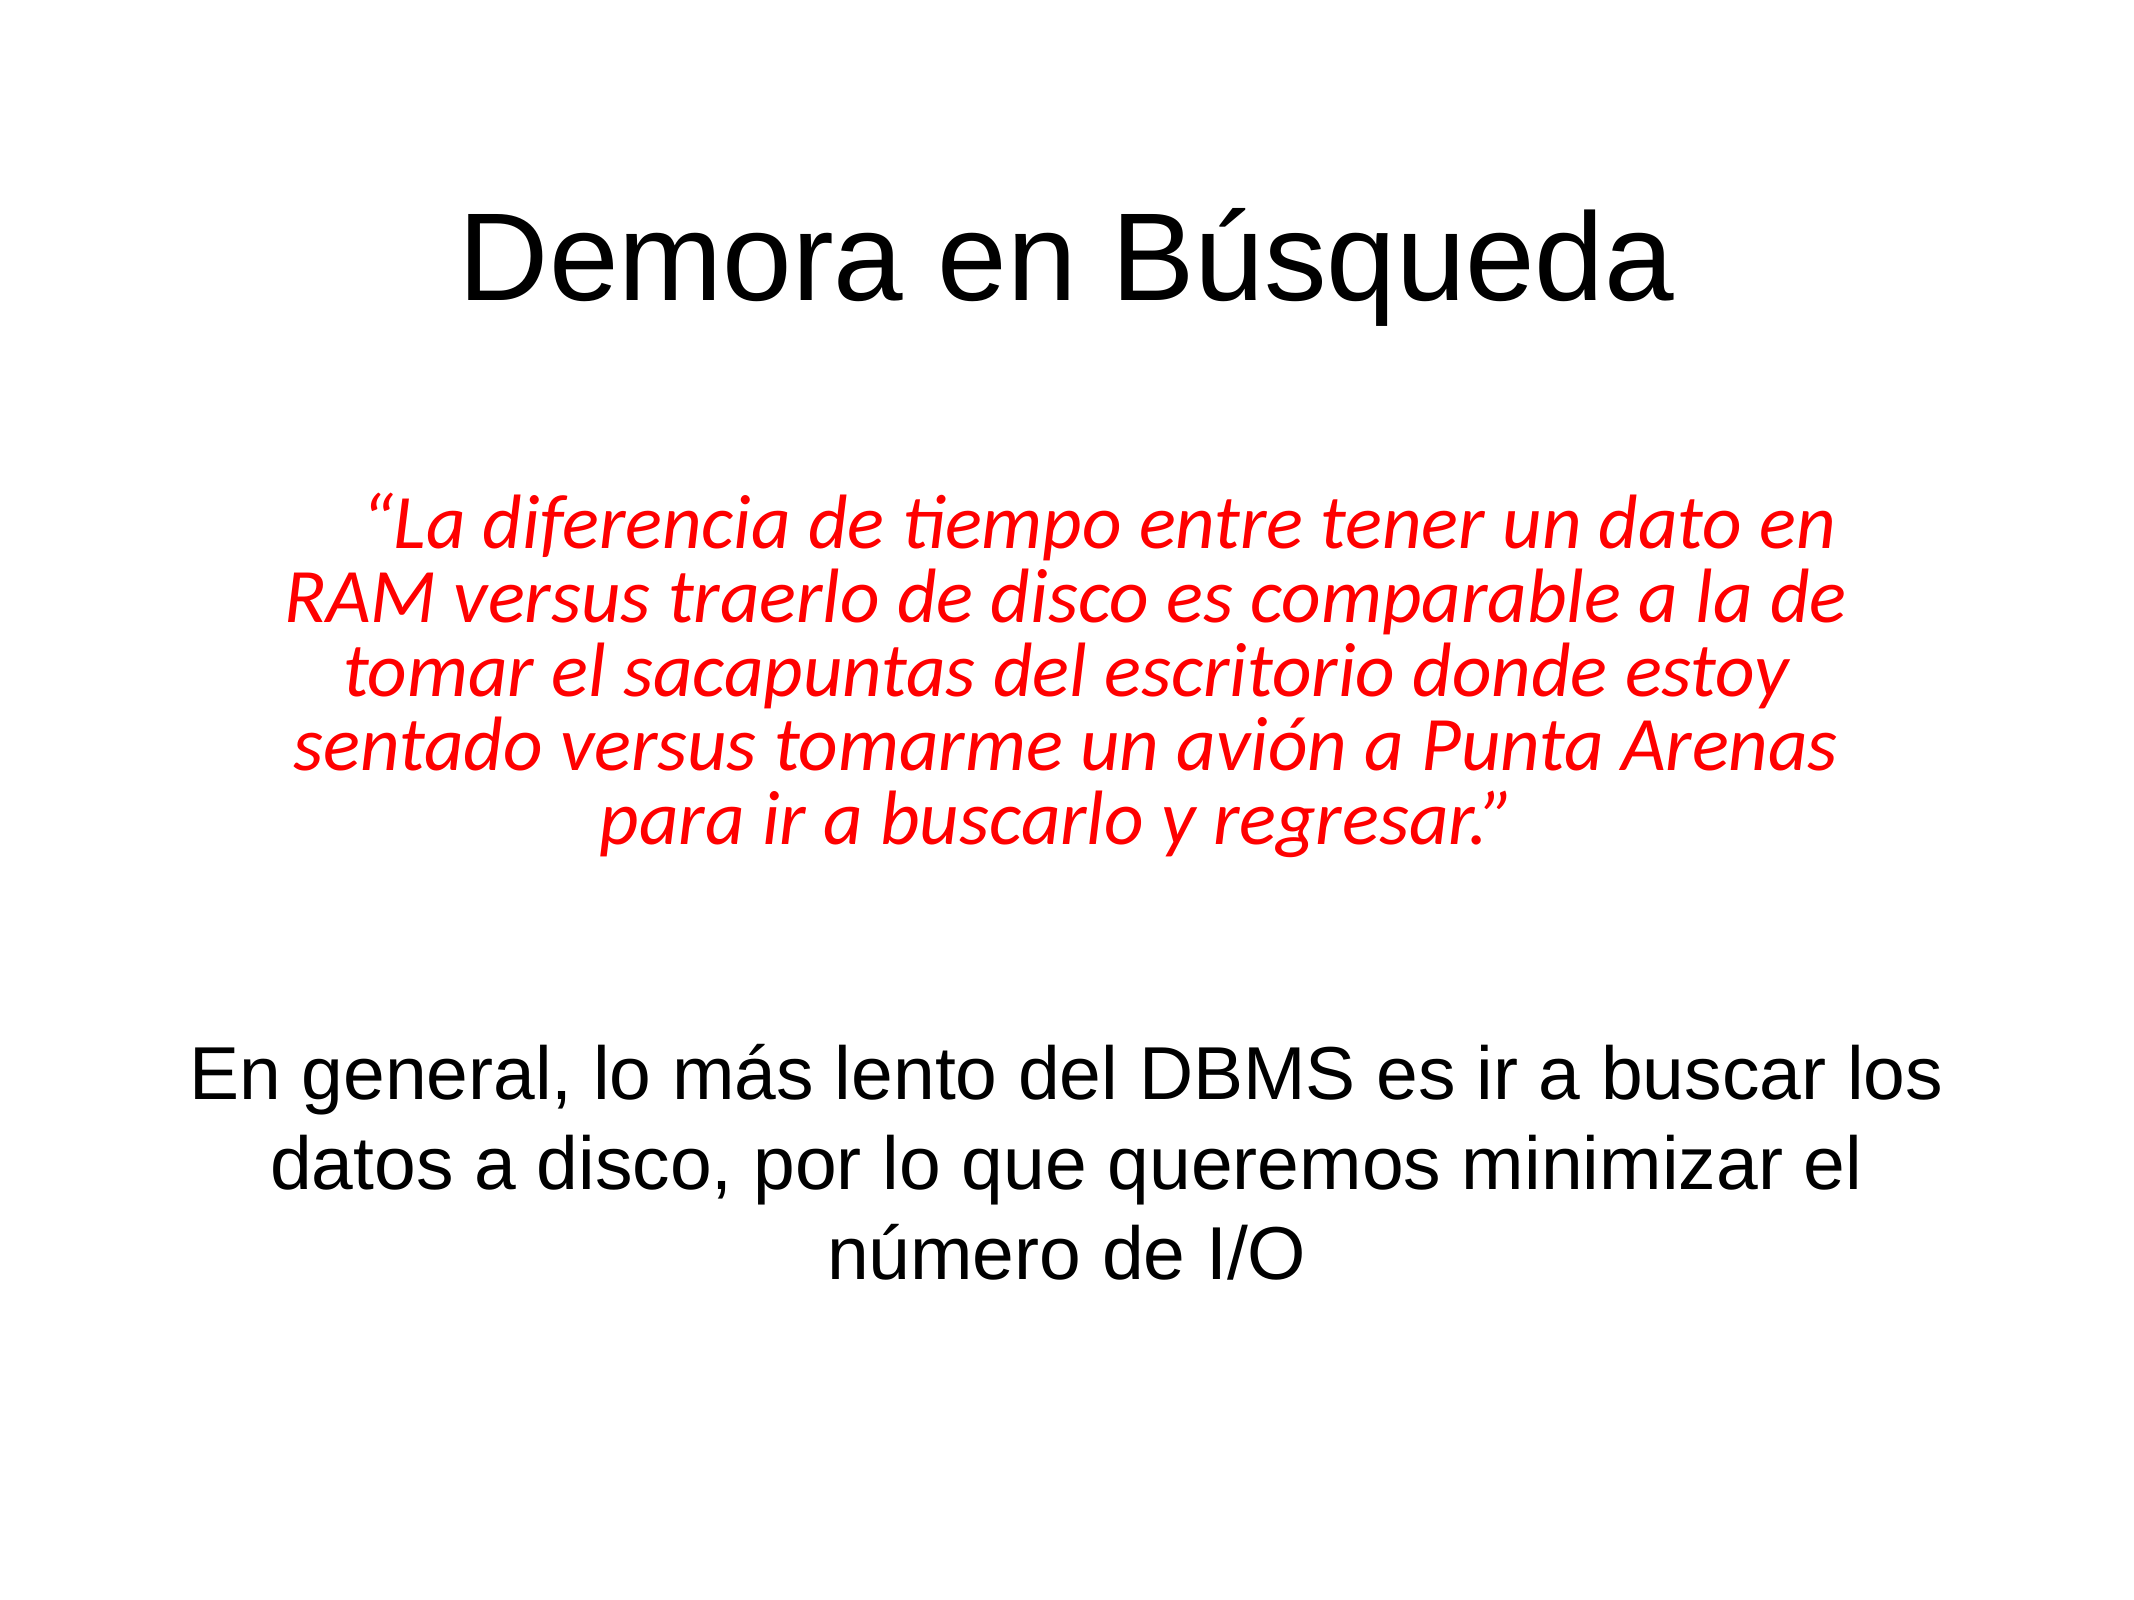

Demora en Búsqueda
“La diferencia de tiempo entre tener un dato en RAM versus traerlo de disco es comparable a la de tomar el sacapuntas del escritorio donde estoy sentado versus tomarme un avión a Punta Arenas para ir a buscarlo y regresar.”
En general, lo más lento del DBMS es ir a buscar los datos a disco, por lo que queremos minimizar el número de I/O